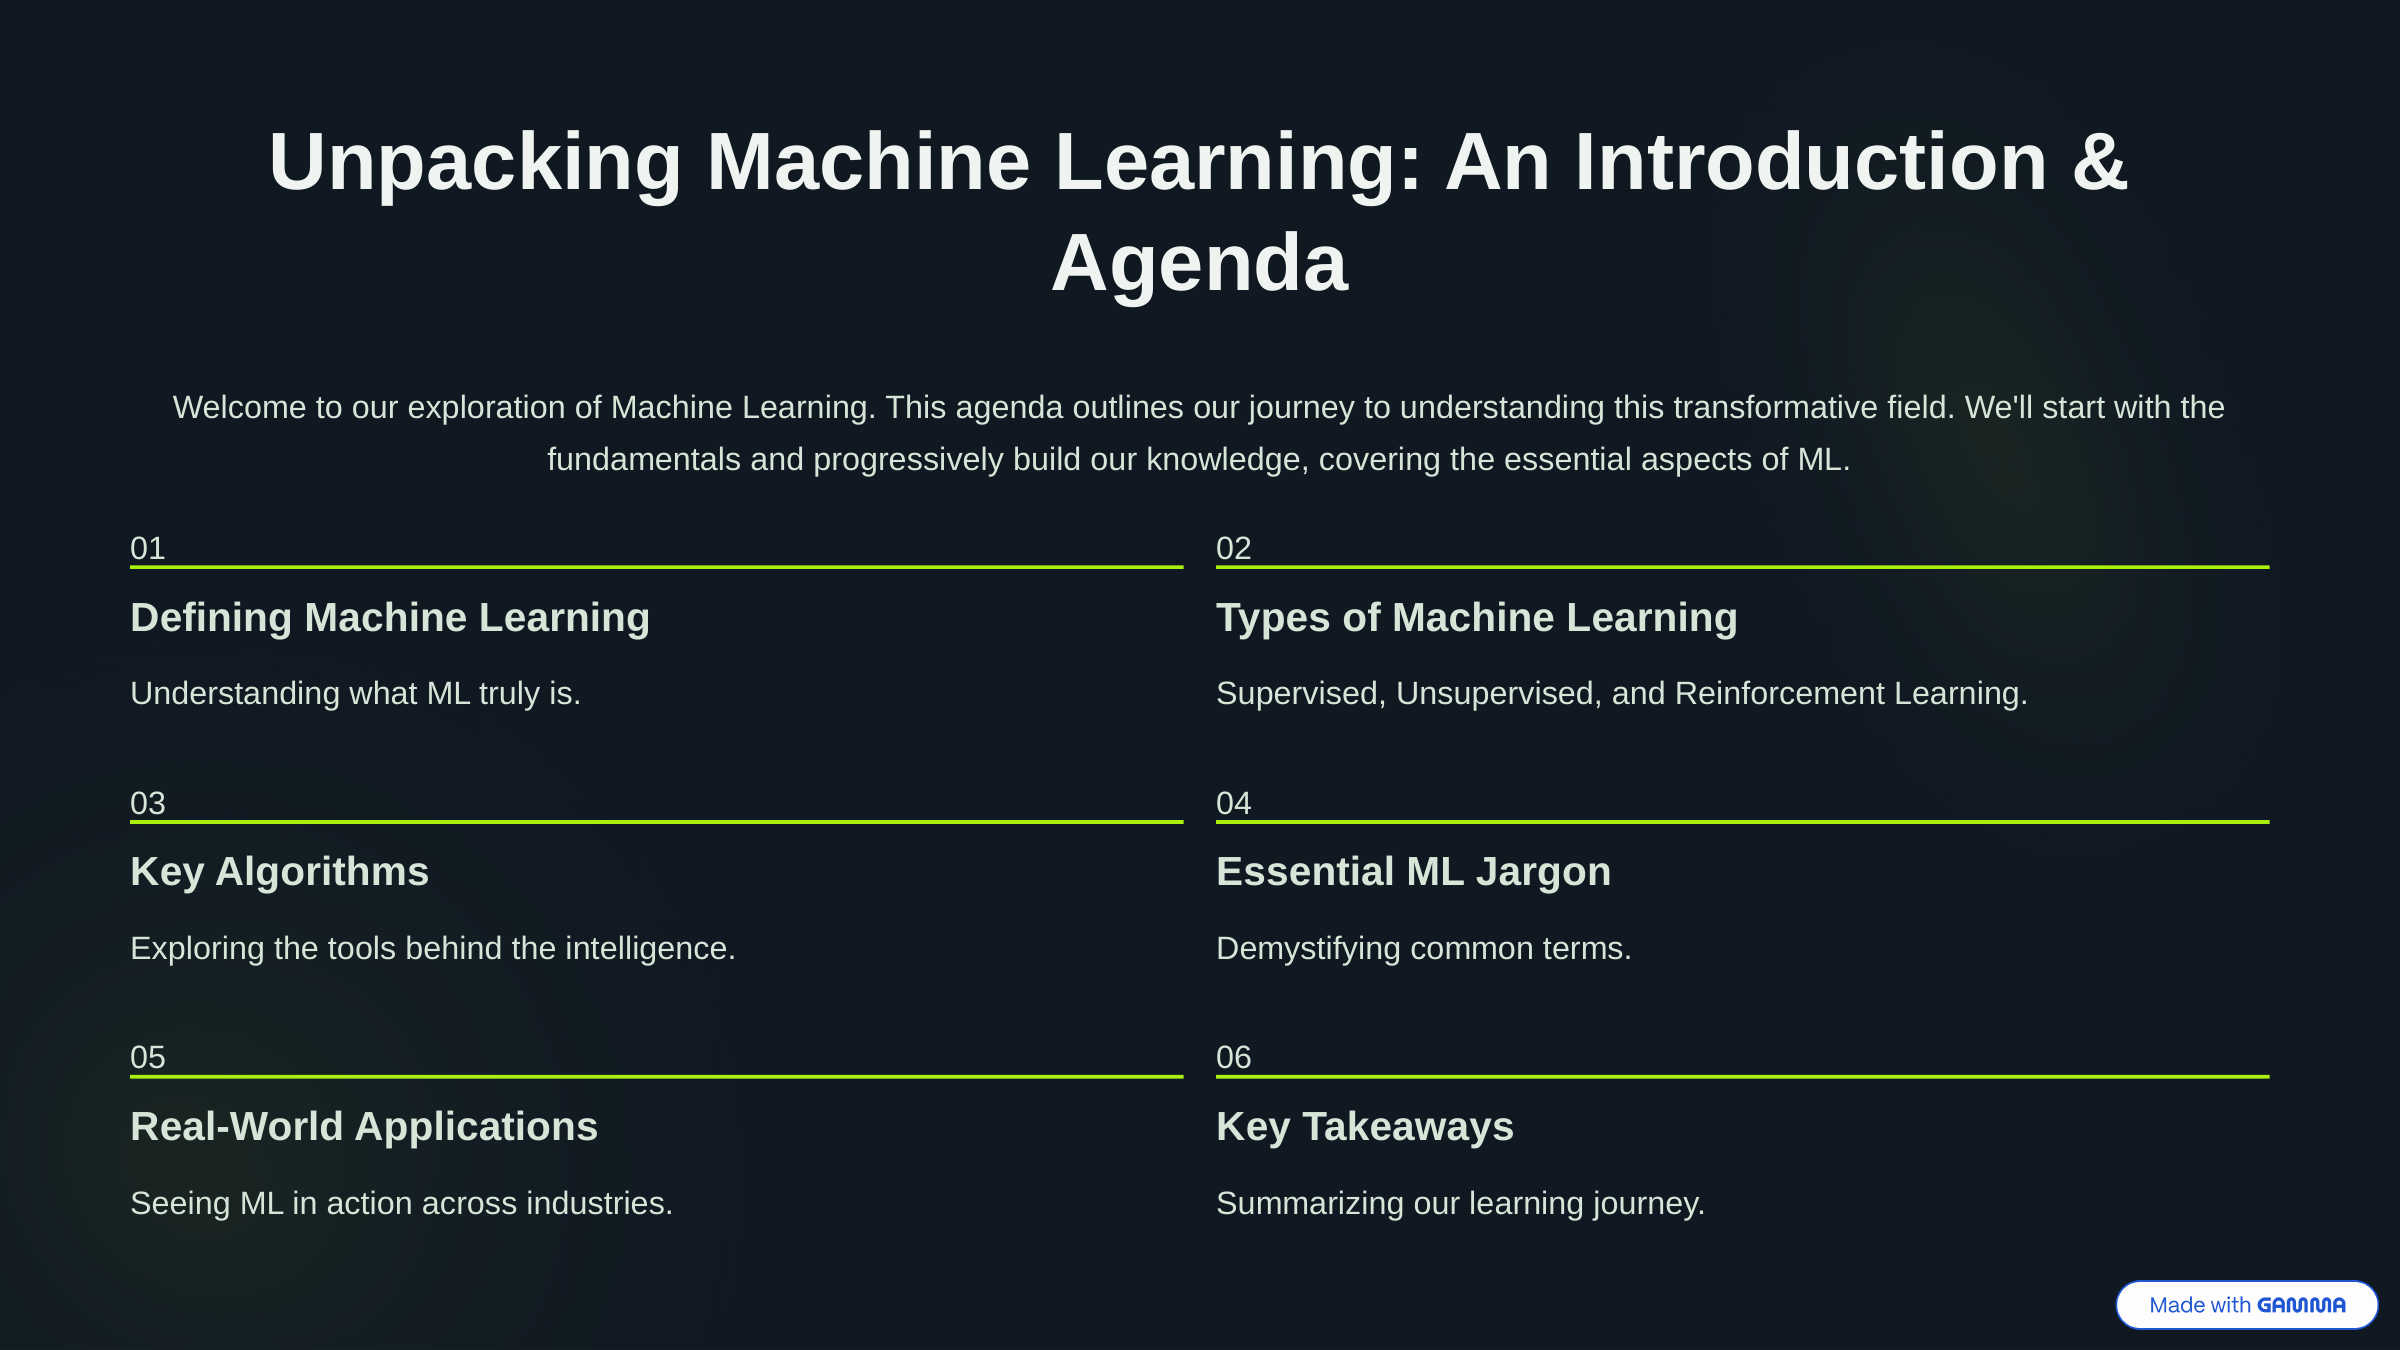

Unpacking Machine Learning: An Introduction & Agenda
Welcome to our exploration of Machine Learning. This agenda outlines our journey to understanding this transformative field. We'll start with the fundamentals and progressively build our knowledge, covering the essential aspects of ML.
01
02

Defining Machine Learning
Types of Machine Learning
Understanding what ML truly is.
Supervised, Unsupervised, and Reinforcement Learning.
03
04

Key Algorithms
Essential ML Jargon
Exploring the tools behind the intelligence.
Demystifying common terms.
05
06

Real-World Applications
Key Takeaways
Seeing ML in action across industries.
Summarizing our learning journey.